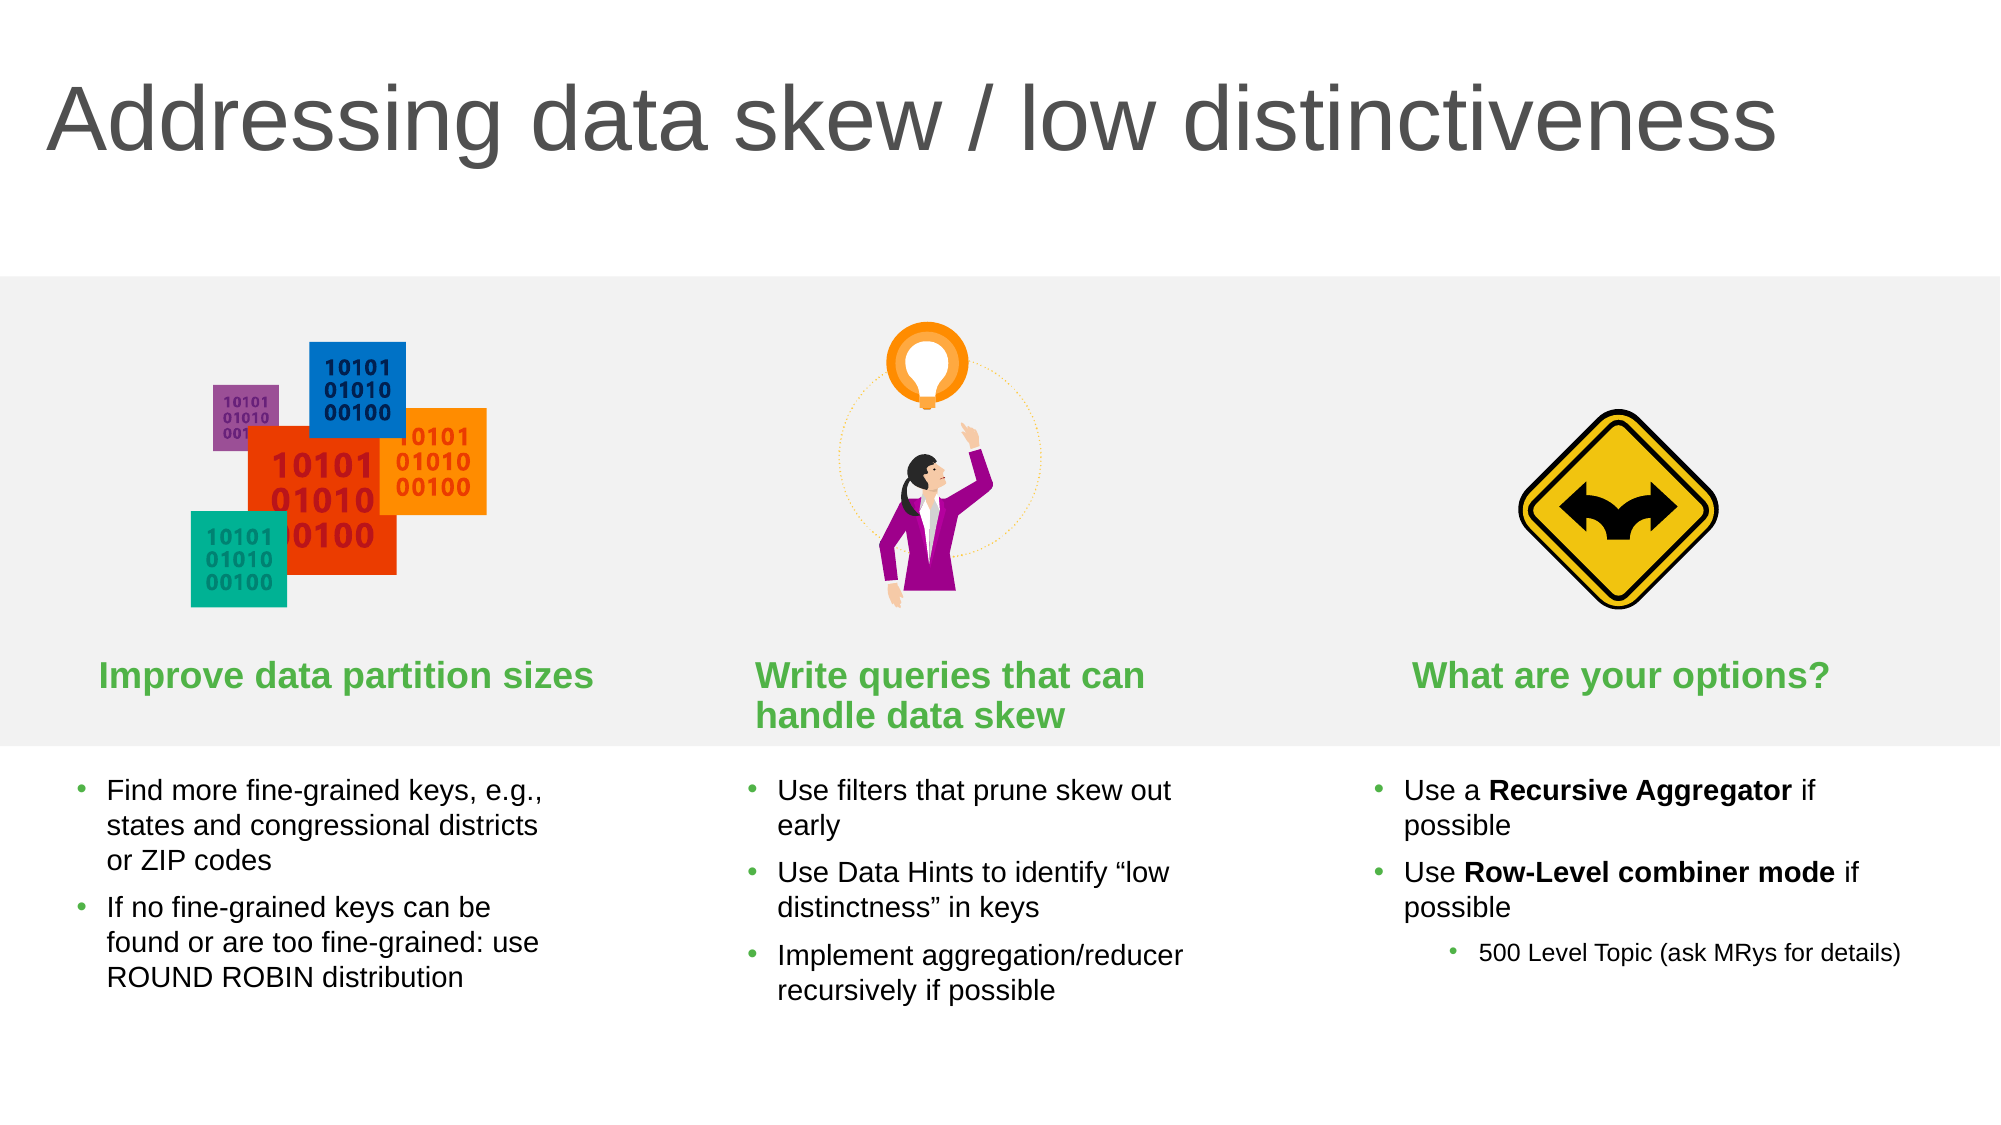

# Addressing data skew / low distinctiveness

Improve data partition sizes
Write queries that can handle data skew
What are your options?
Find more fine-grained keys, e.g., states and congressional districts or ZIP codes
If no fine-grained keys can be found or are too fine-grained: use ROUND ROBIN distribution
Use filters that prune skew out early
Use Data Hints to identify “low distinctness” in keys
Implement aggregation/reducer recursively if possible
Use a Recursive Aggregator if possible
Use Row-Level combiner mode if possible
500 Level Topic (ask MRys for details)